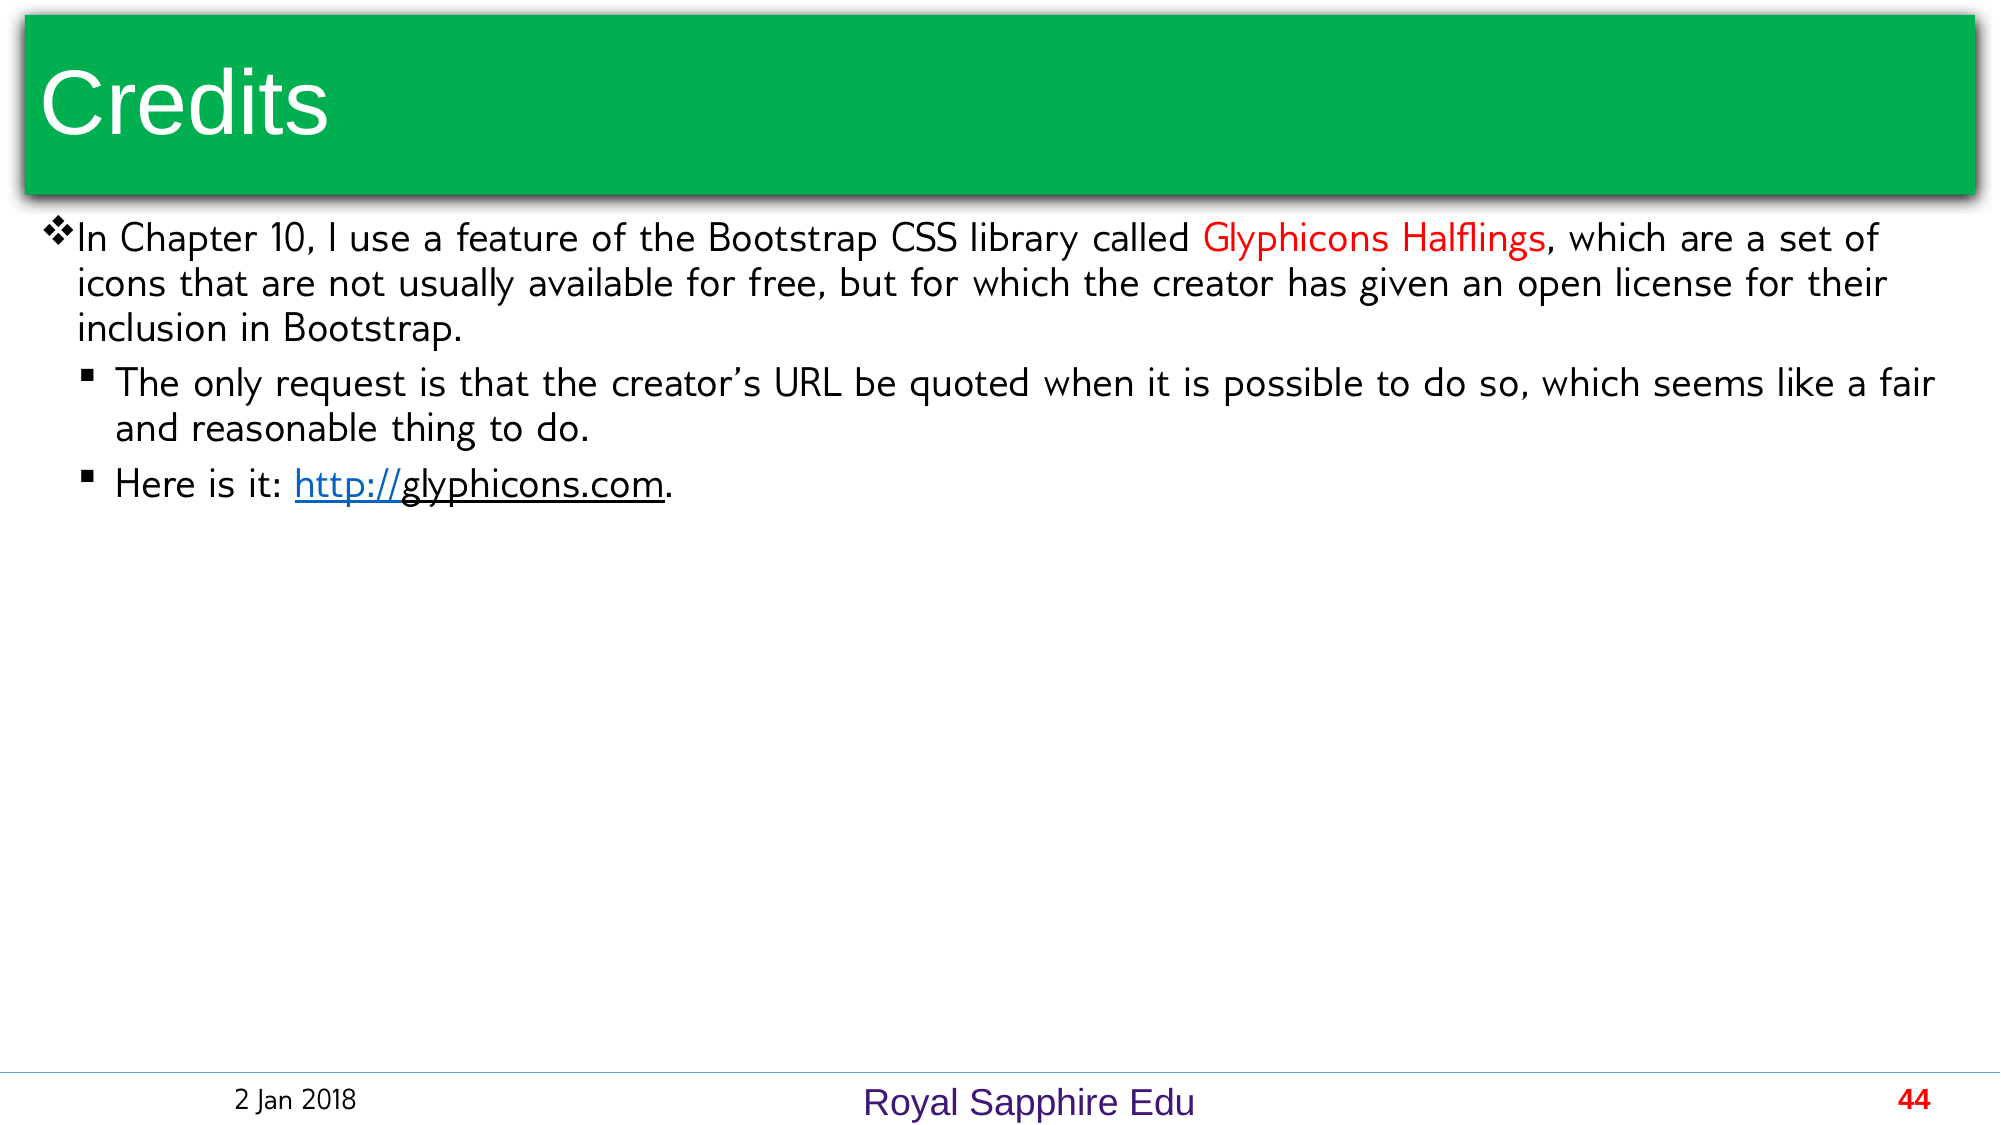

# Credits
In Chapter 10, I use a feature of the Bootstrap CSS library called Glyphicons Halflings, which are a set of icons that are not usually available for free, but for which the creator has given an open license for their inclusion in Bootstrap.
The only request is that the creator’s URL be quoted when it is possible to do so, which seems like a fair and reasonable thing to do.
Here is it: http://glyphicons.com.
2 Jan 2018
44